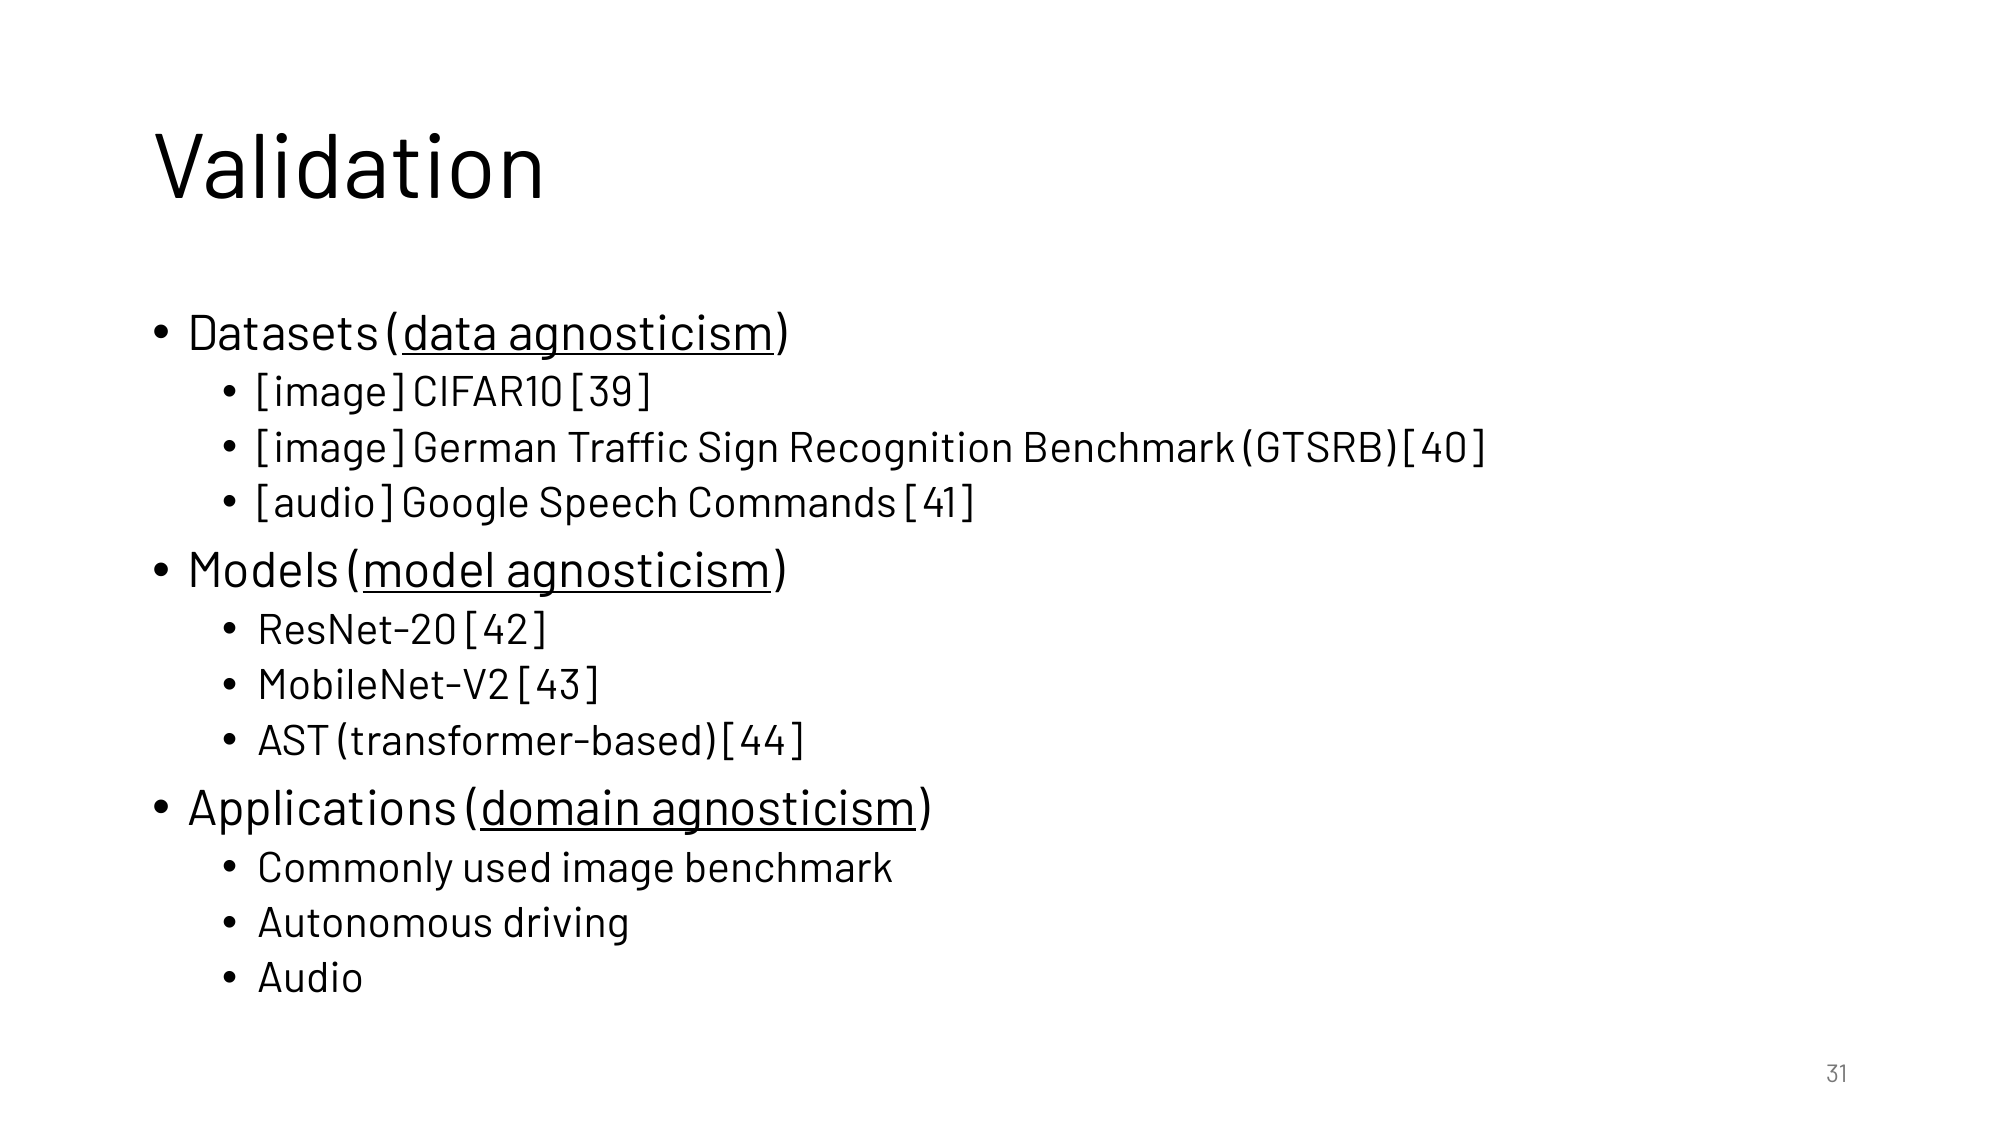

# Validation
Datasets (data agnosticism)
[image] CIFAR10 [39]
[image] German Traffic Sign Recognition Benchmark (GTSRB) [40]
[audio] Google Speech Commands [41]
Models (model agnosticism)
ResNet-20 [42]
MobileNet-V2 [43]
AST (transformer-based) [44]
Applications (domain agnosticism)
Commonly used image benchmark
Autonomous driving
Audio

31